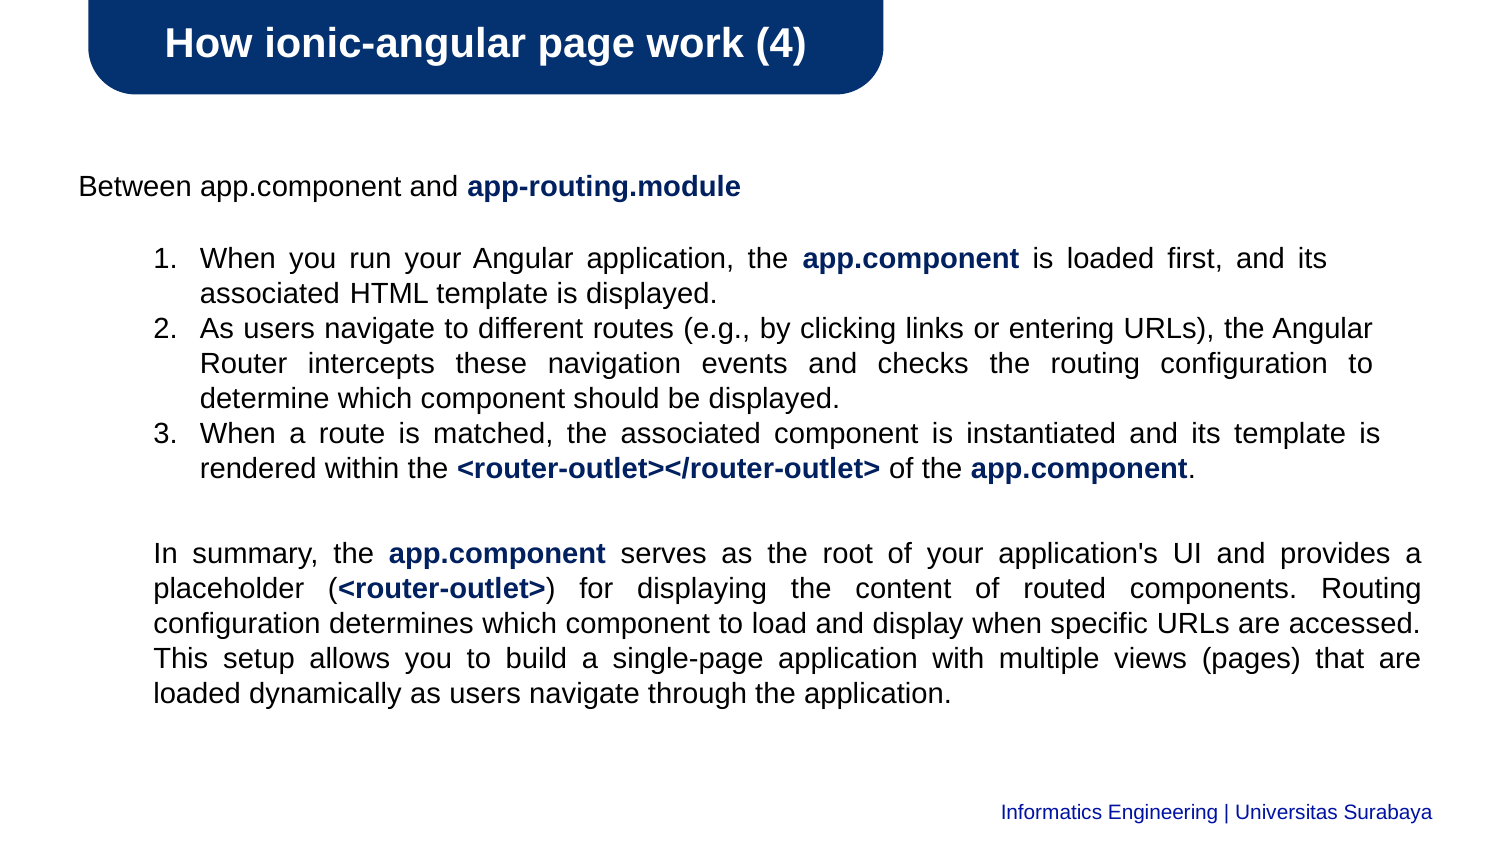

How ionic-angular page work (4)
Between app.component and app-routing.module

When you run your Angular application, the app.component is loaded first, and its associated 	HTML template is displayed.
As users navigate to different routes (e.g., by clicking links or entering URLs), the Angular Router intercepts these navigation events and checks the routing configuration to determine which component should be displayed.
When a route is matched, the associated component is instantiated and its template is rendered within the <router-outlet></router-outlet> of the app.component.
In summary, the app.component serves as the root of your application's UI and provides a placeholder (<router-outlet>) for displaying the content of routed components. Routing configuration determines which component to load and display when specific URLs are accessed. This setup allows you to build a single-page application with multiple views (pages) that are loaded dynamically as users navigate through the application.
Informatics Engineering | Universitas Surabaya